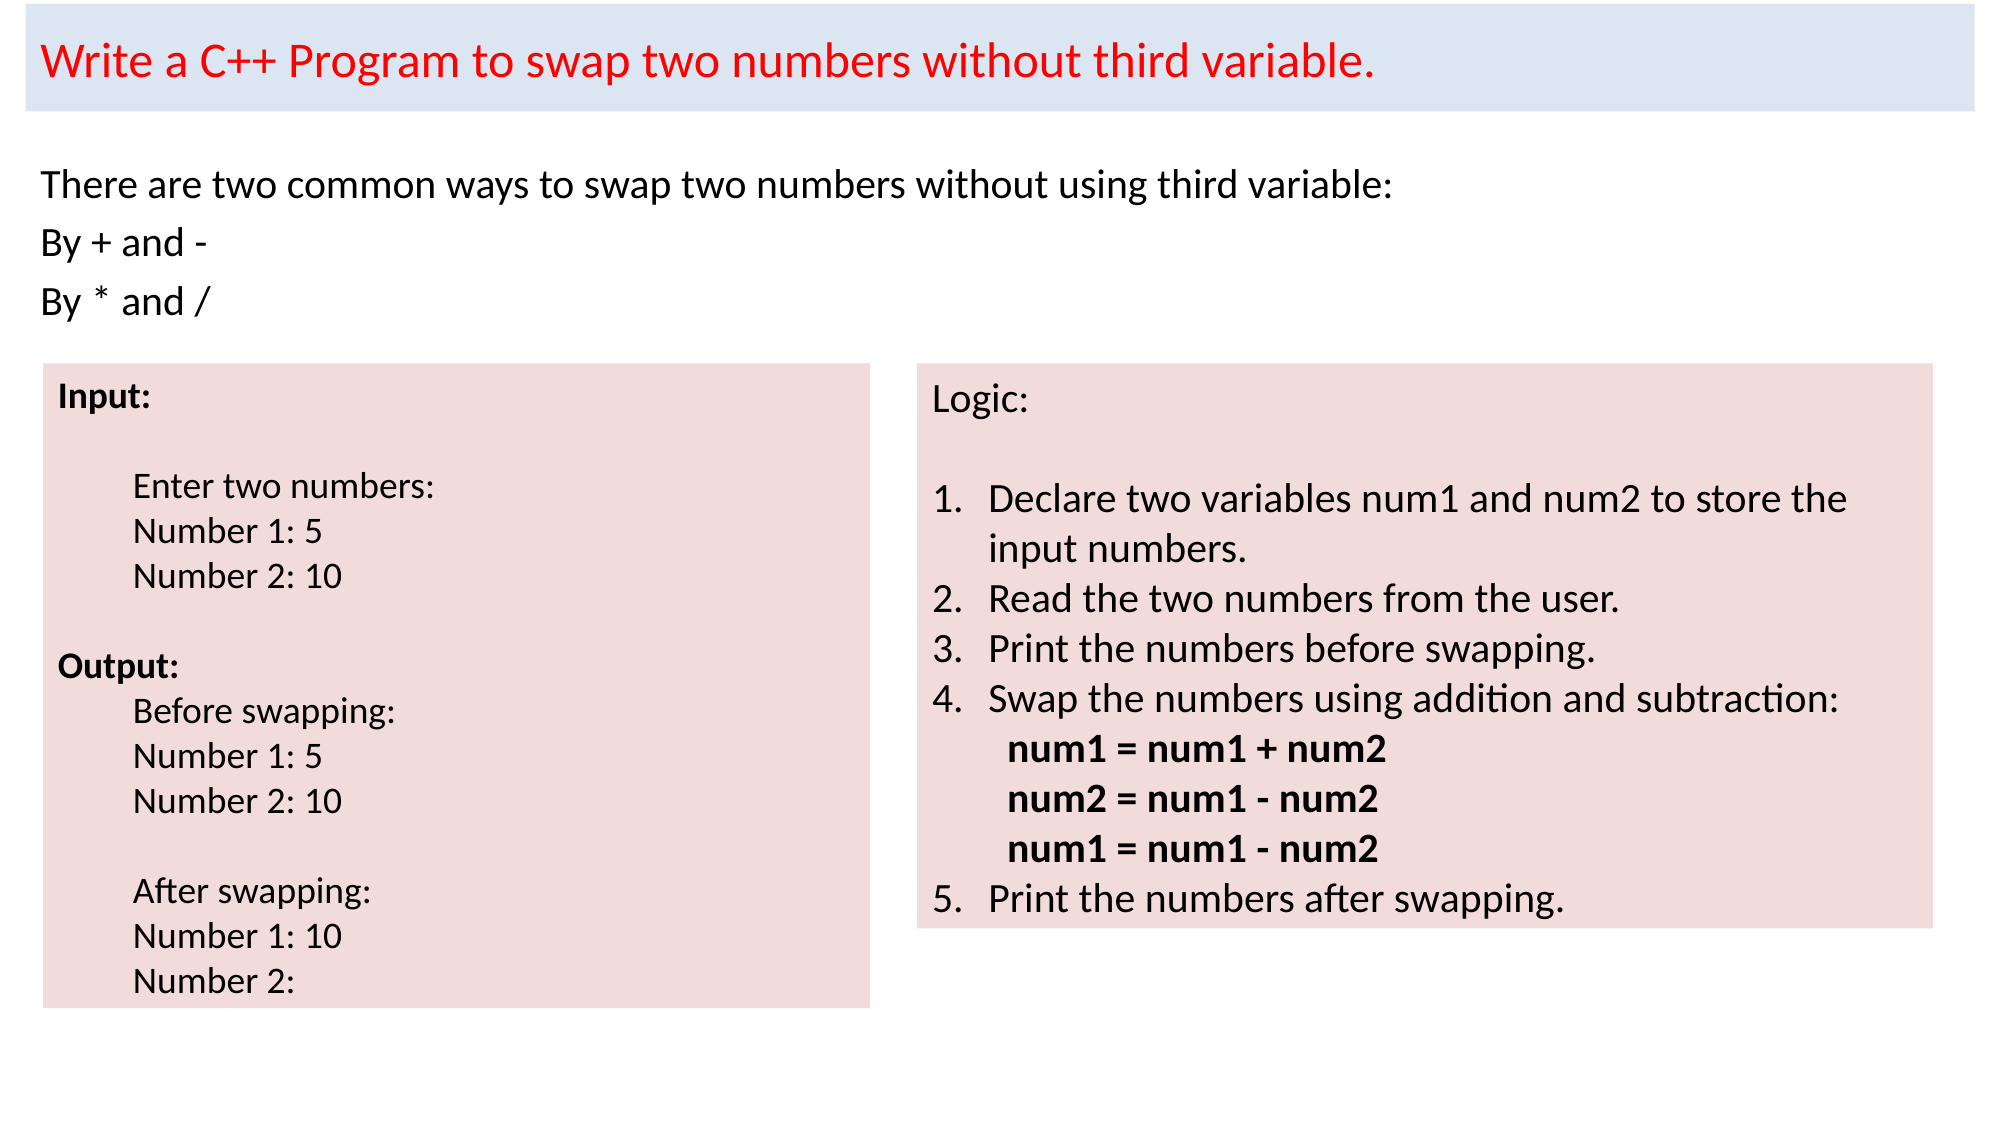

# Write a C++ Program to swap two numbers without third variable.
There are two common ways to swap two numbers without using third variable:
By + and -
By * and /

Input:

Enter two numbers:
Number 1: 5
Number 2: 10

Output:
Before swapping:
Number 1: 5
Number 2: 10

After swapping:
Number 1: 10
Number 2:
Logic:

Declare two variables num1 and num2 to store the input numbers.
Read the two numbers from the user.
Print the numbers before swapping.
Swap the numbers using addition and subtraction:
num1 = num1 + num2
num2 = num1 - num2
num1 = num1 - num2
Print the numbers after swapping.